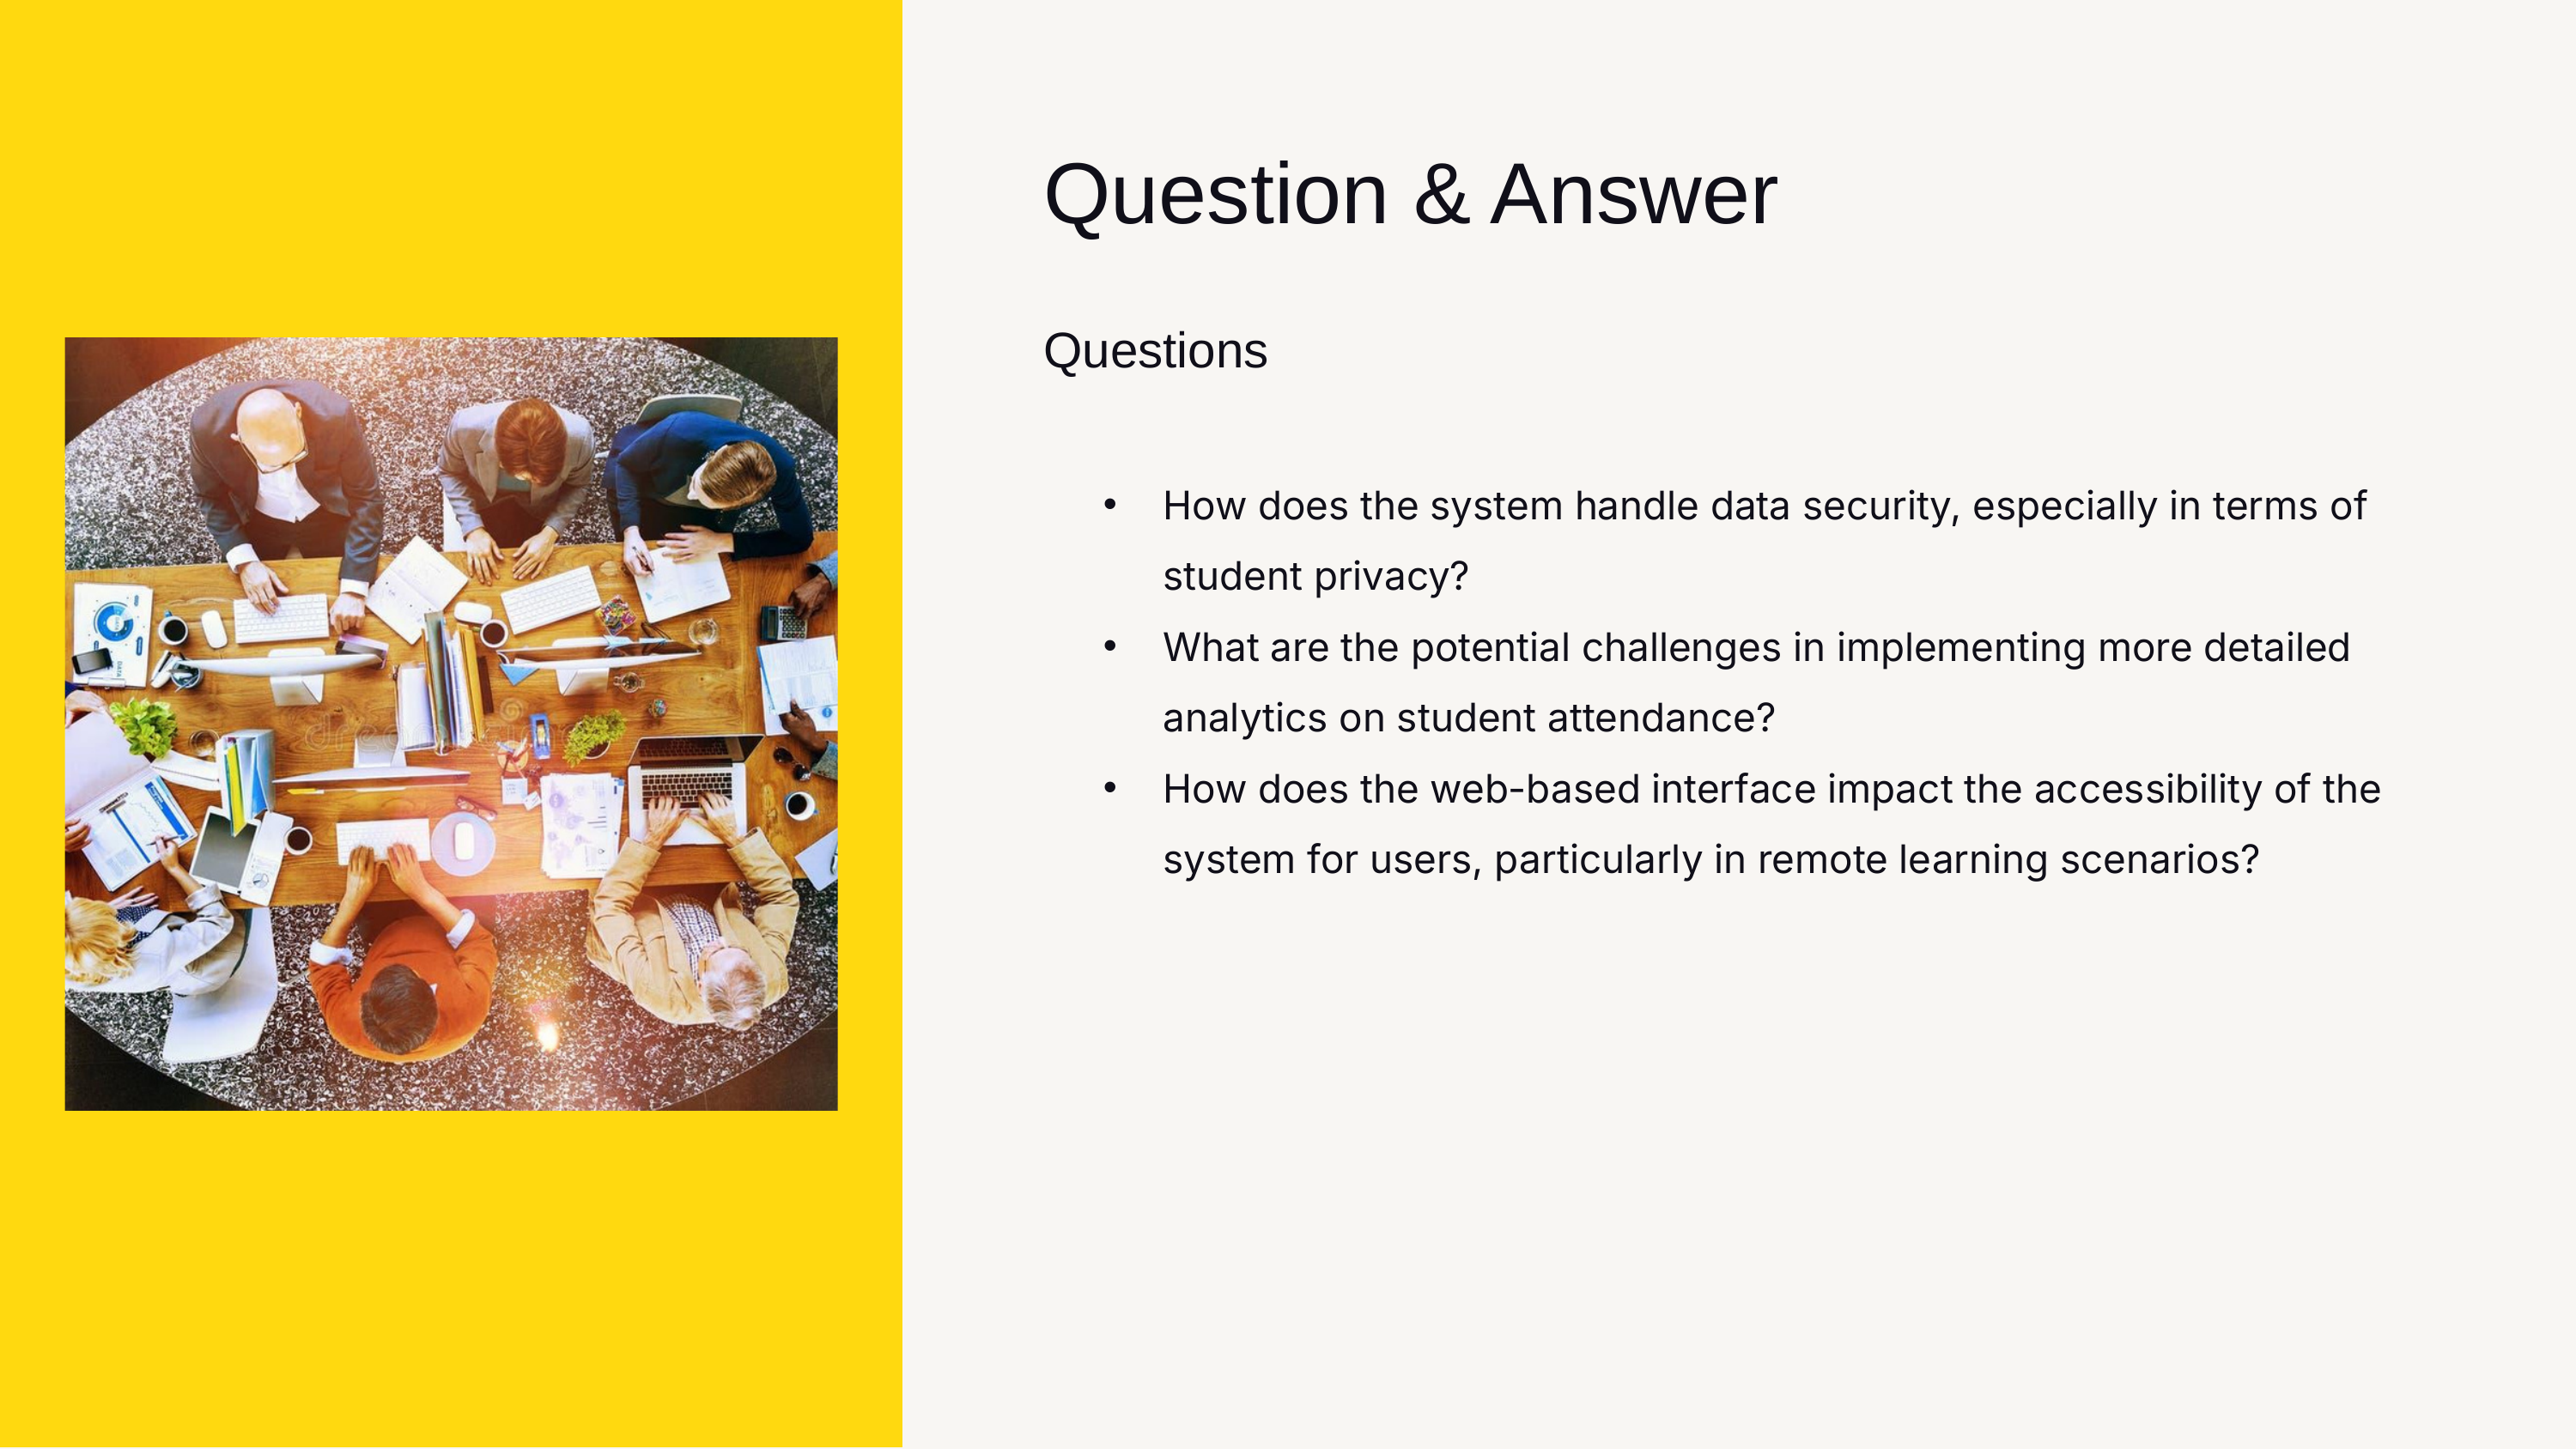

Question & Answer
Questions

How does the system handle data security, especially in terms of student privacy?
What are the potential challenges in implementing more detailed analytics on student attendance?
How does the web-based interface impact the accessibility of the system for users, particularly in remote learning scenarios?